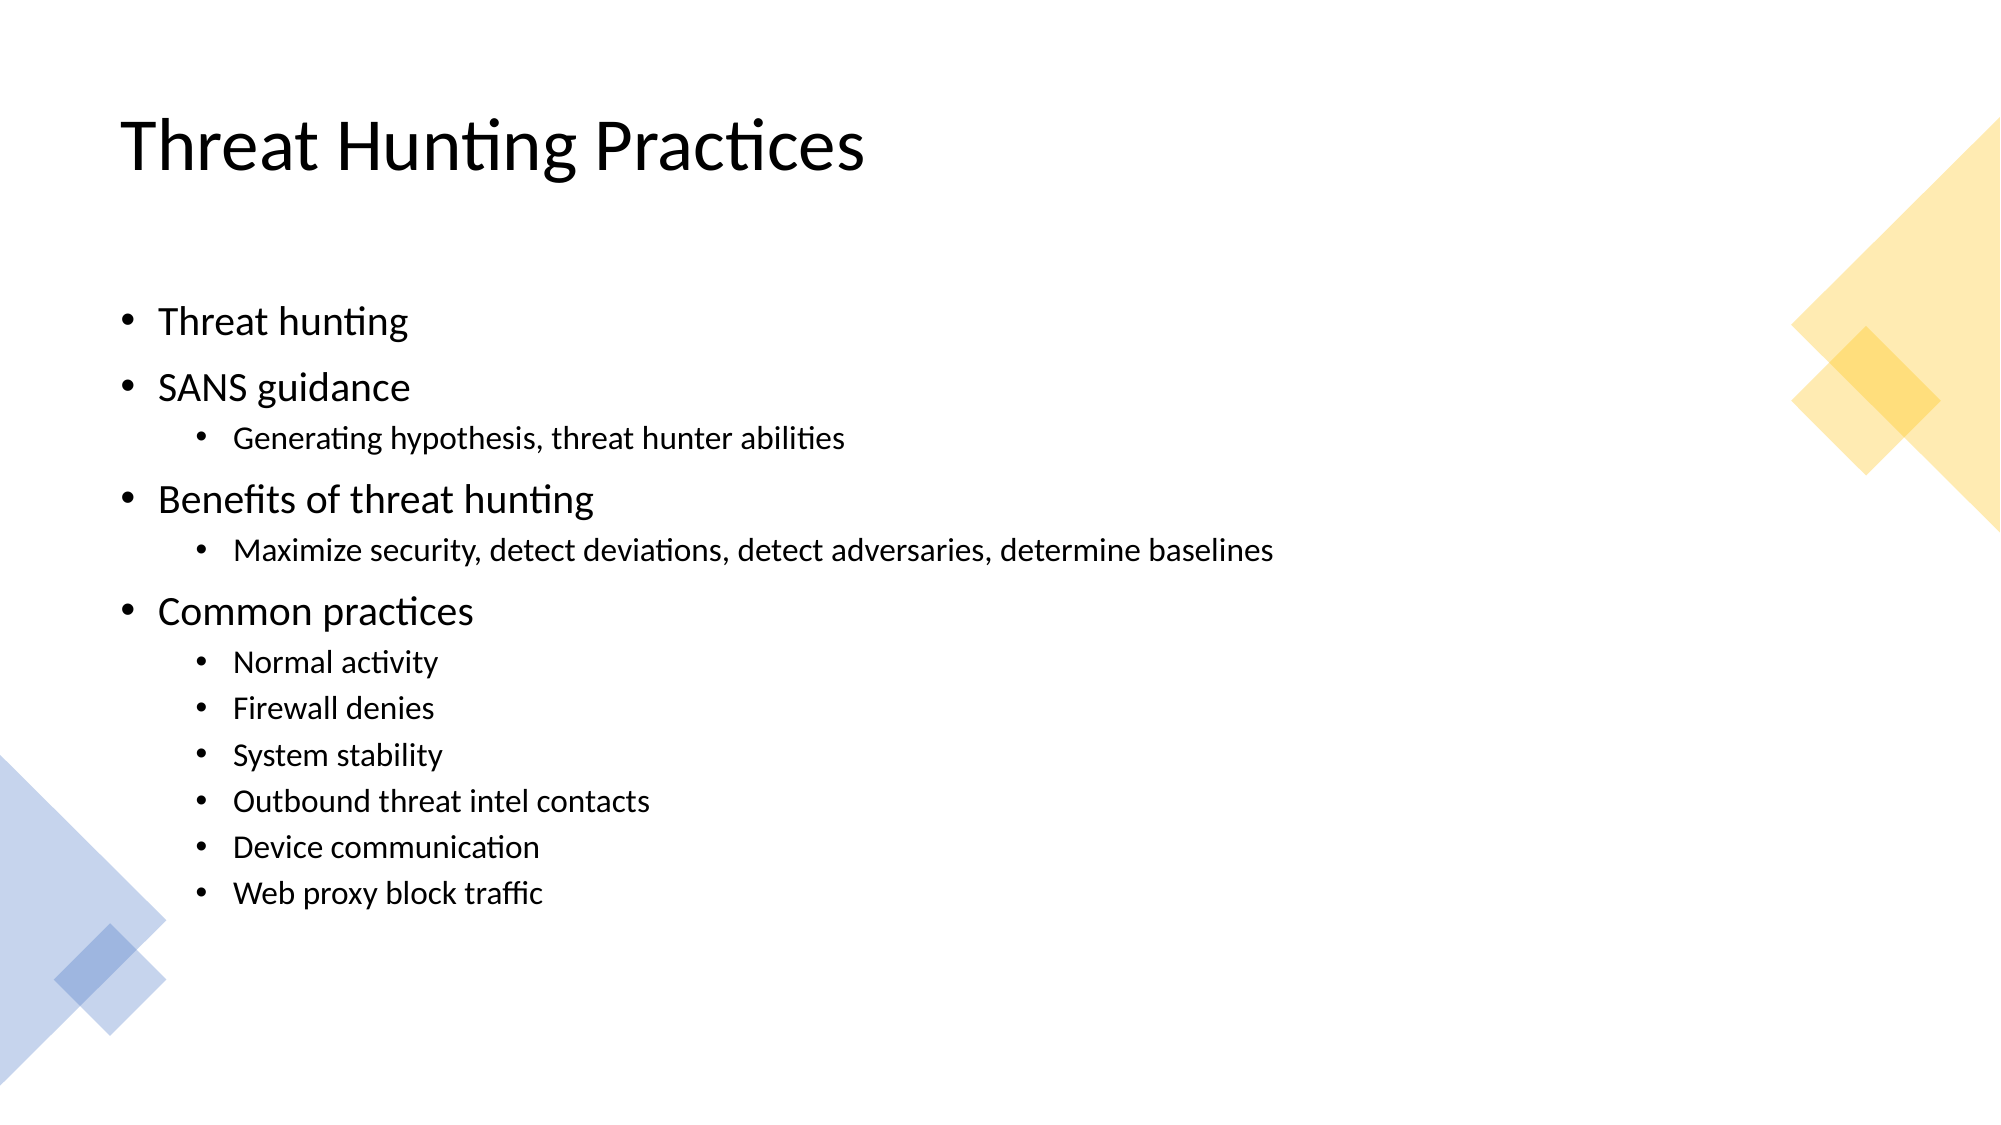

# Threat Hunting Practices

Threat hunting
SANS guidance
Generating hypothesis, threat hunter abilities
Benefits of threat hunting
Maximize security, detect deviations, detect adversaries, determine baselines
Common practices
Normal activity
Firewall denies
System stability
Outbound threat intel contacts
Device communication
Web proxy block traffic